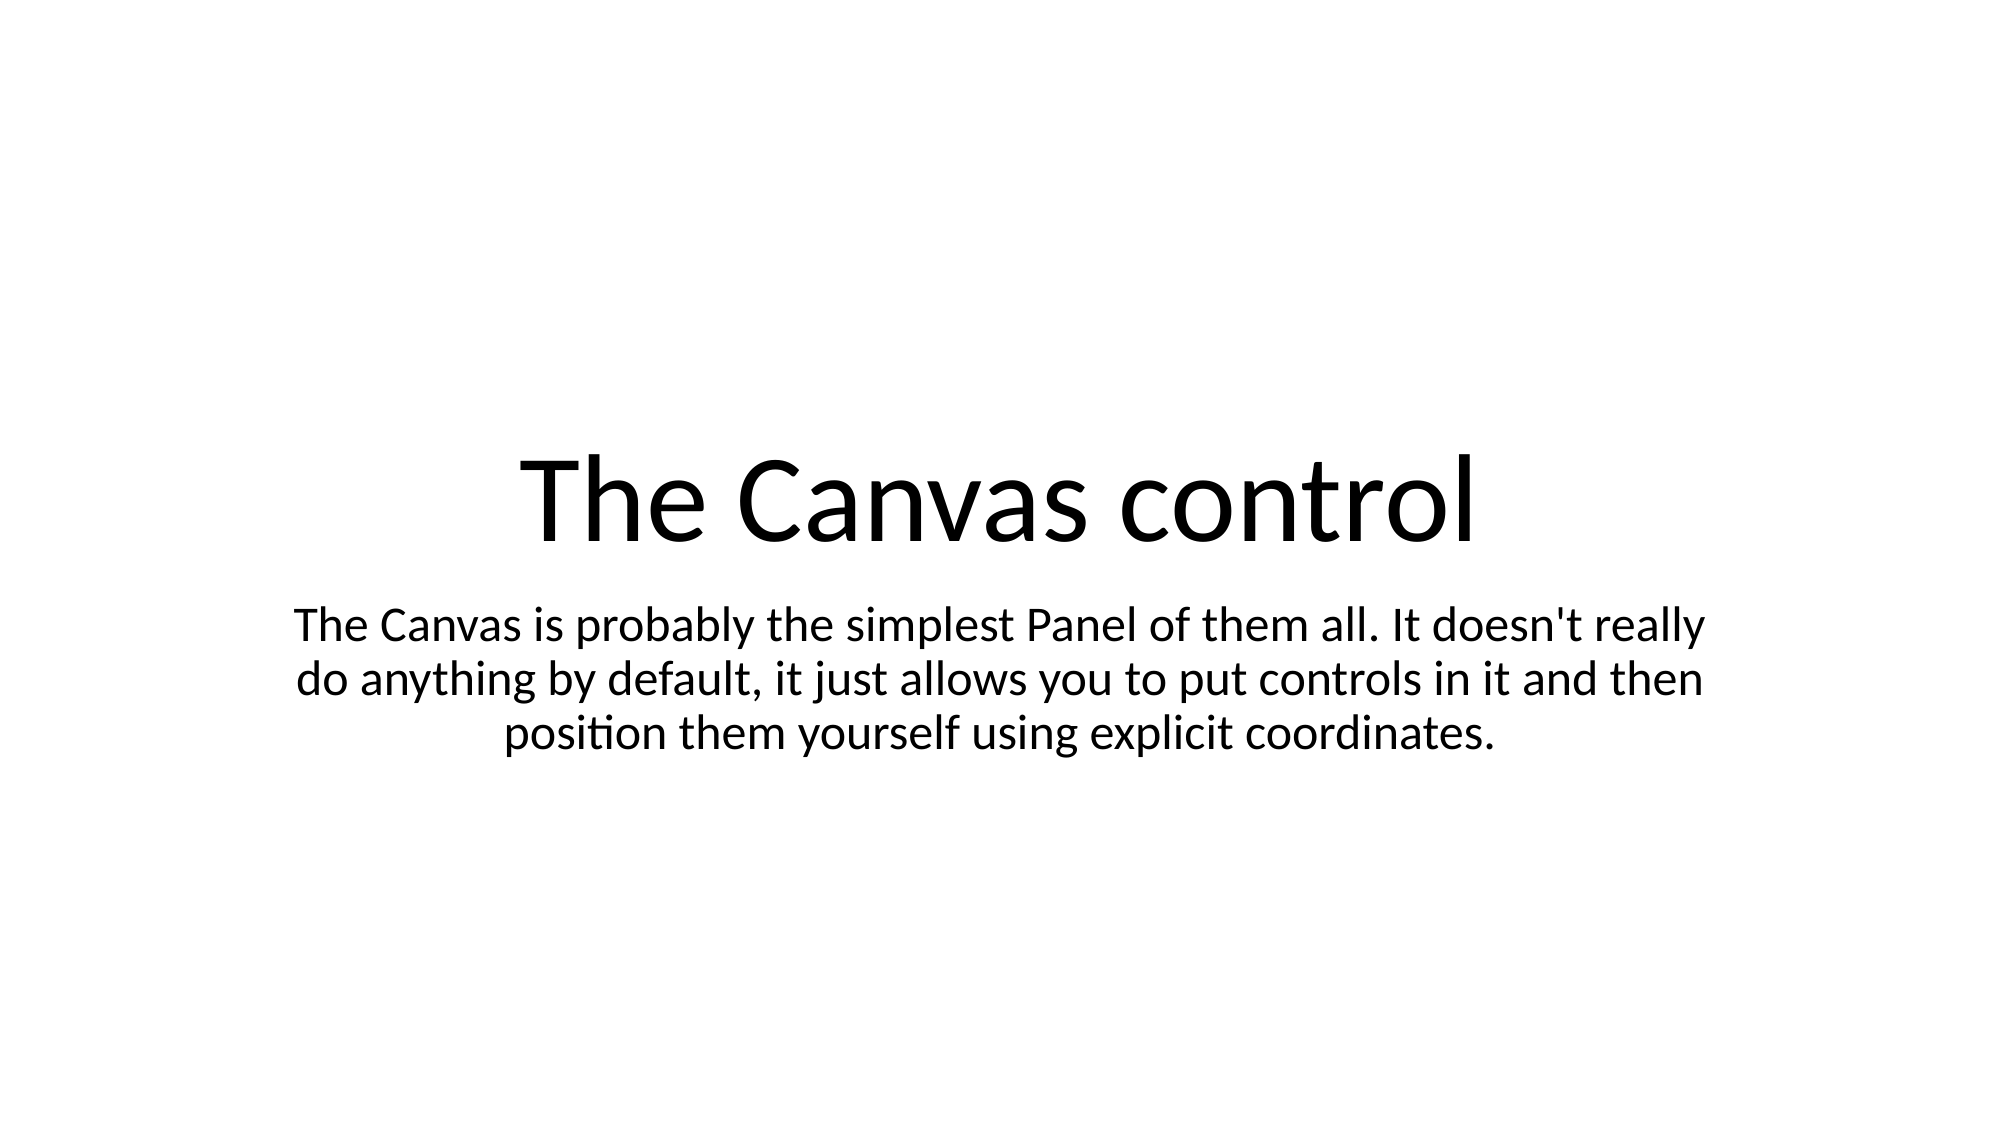

# The Canvas control
The Canvas is probably the simplest Panel of them all. It doesn't really do anything by default, it just allows you to put controls in it and then position them yourself using explicit coordinates.